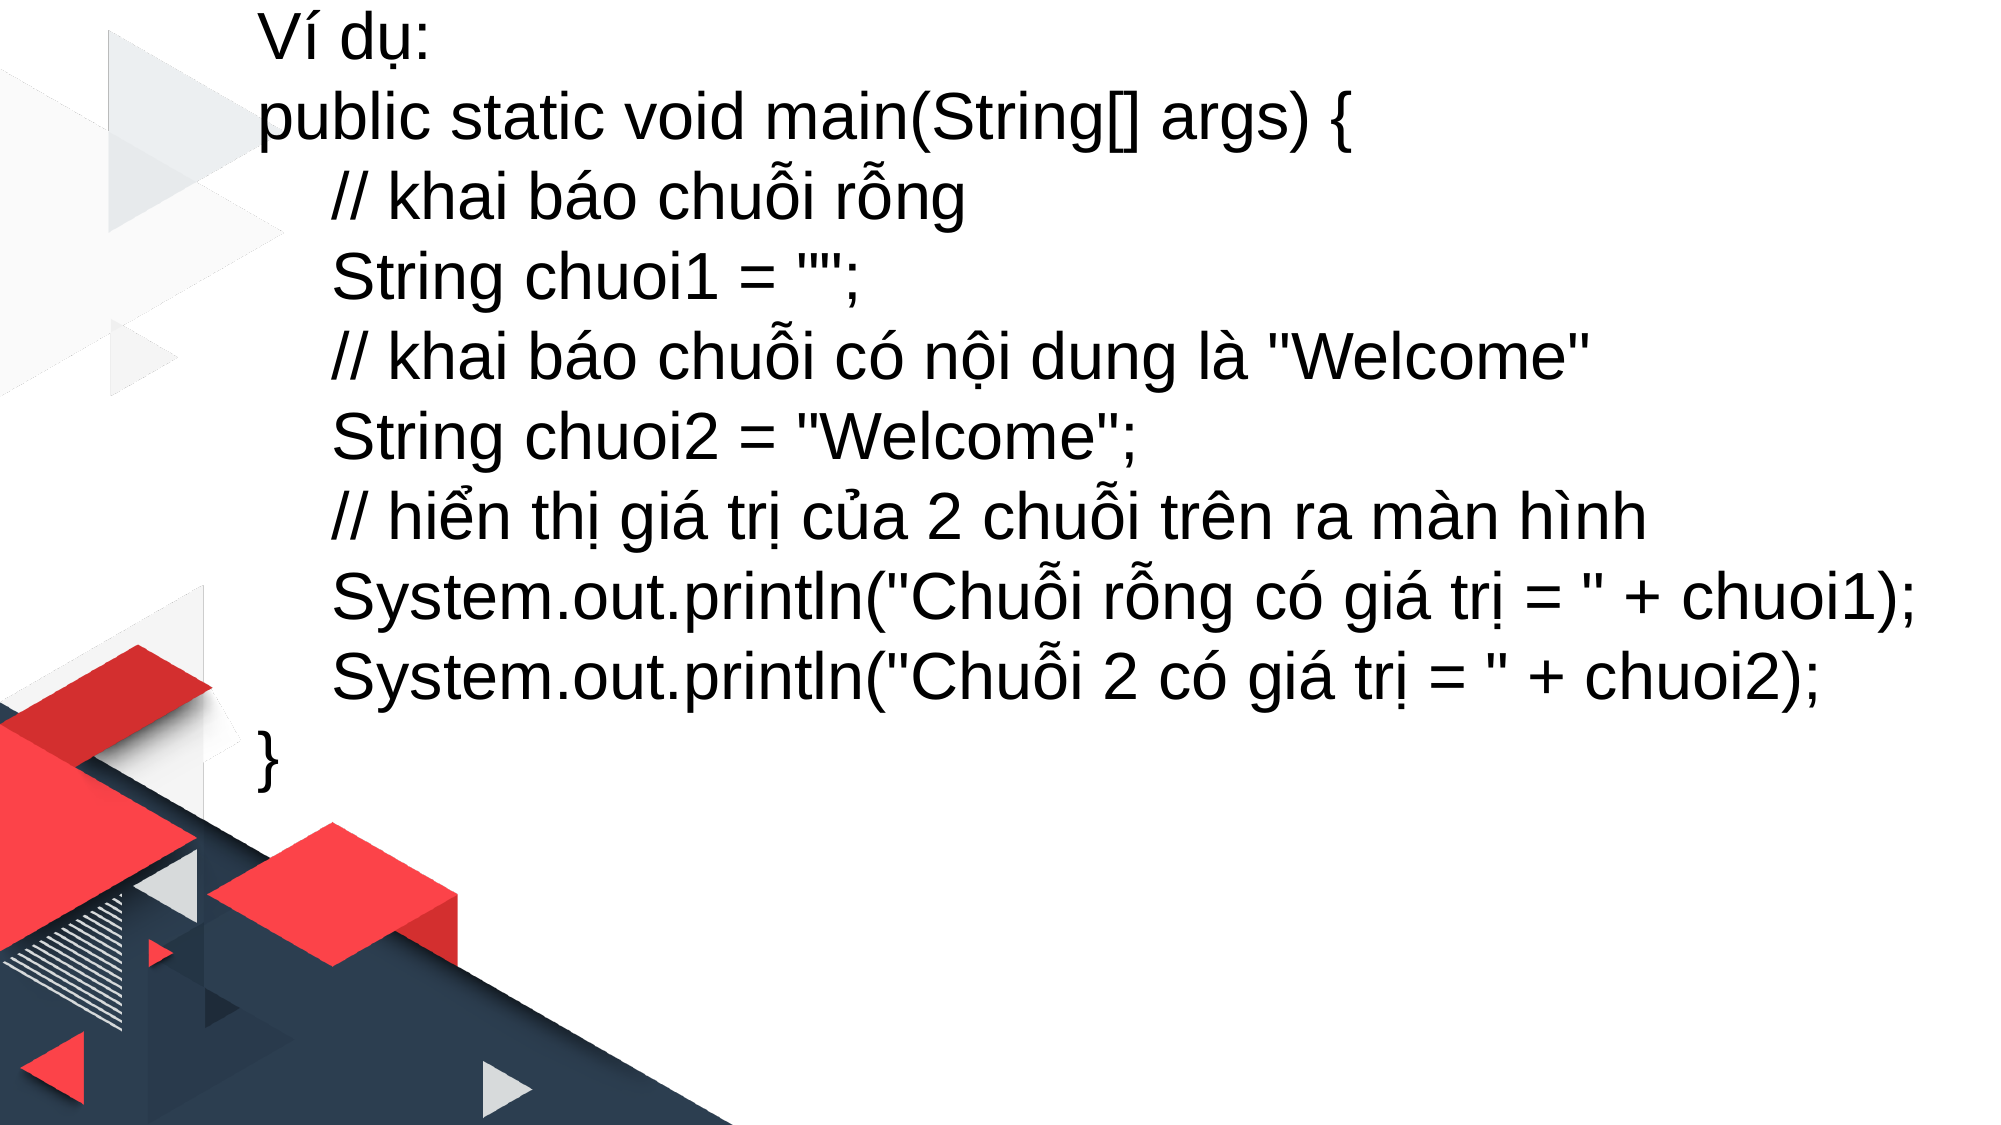

Ví dụ:
public static void main(String[] args) {
    // khai báo chuỗi rỗng
    String chuoi1 = "";
    // khai báo chuỗi có nội dung là "Welcome"
    String chuoi2 = "Welcome";
    // hiển thị giá trị của 2 chuỗi trên ra màn hình
    System.out.println("Chuỗi rỗng có giá trị = " + chuoi1);
    System.out.println("Chuỗi 2 có giá trị = " + chuoi2);
}